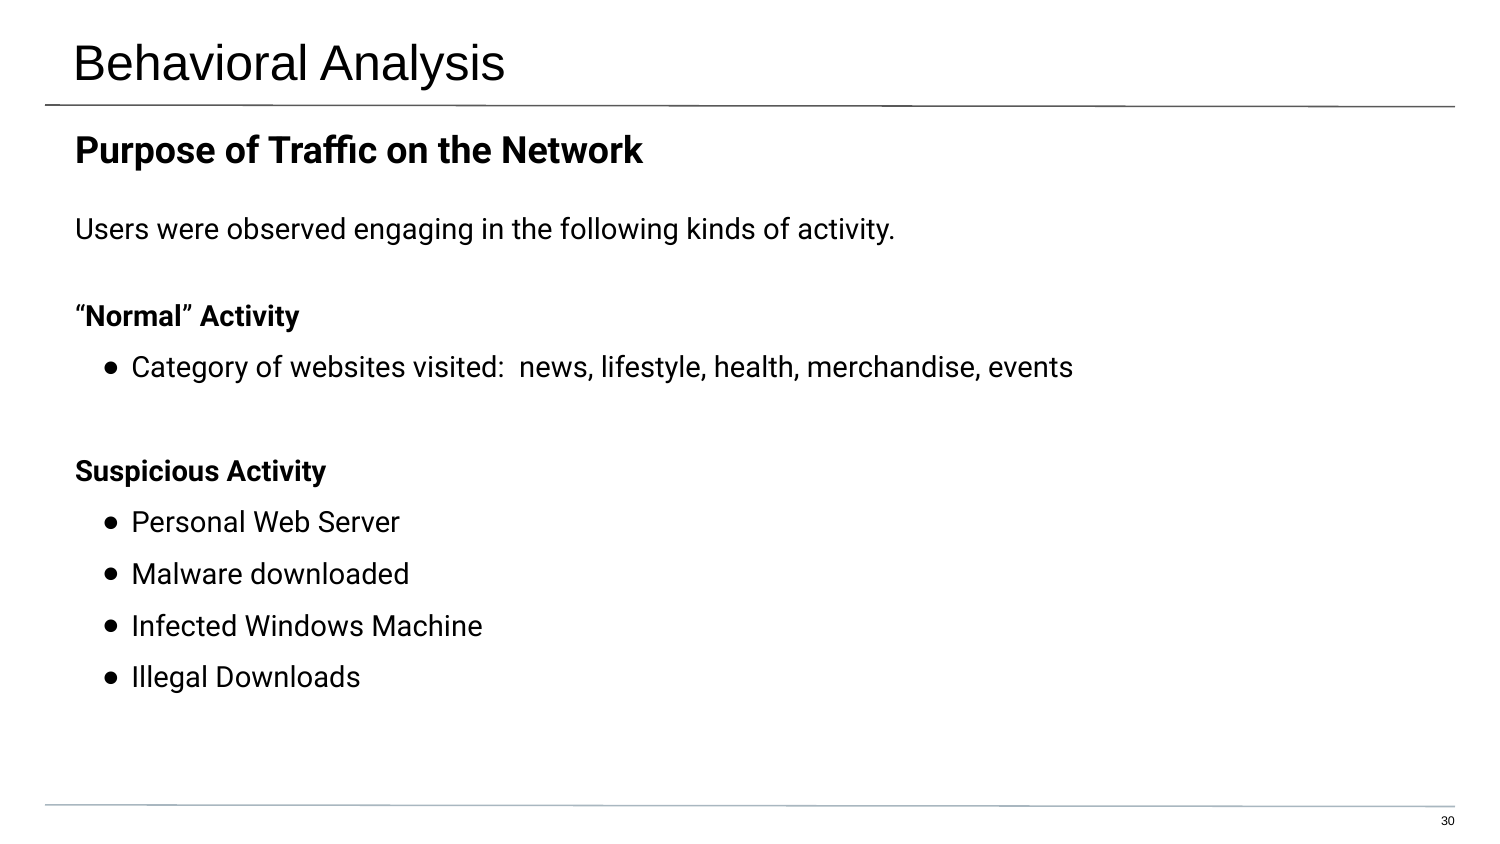

# Behavioral Analysis
Purpose of Traffic on the Network
Users were observed engaging in the following kinds of activity.
“Normal” Activity
Category of websites visited:  news, lifestyle, health, merchandise, events

Suspicious Activity
Personal Web Server
Malware downloaded
Infected Windows Machine
Illegal Downloads

30